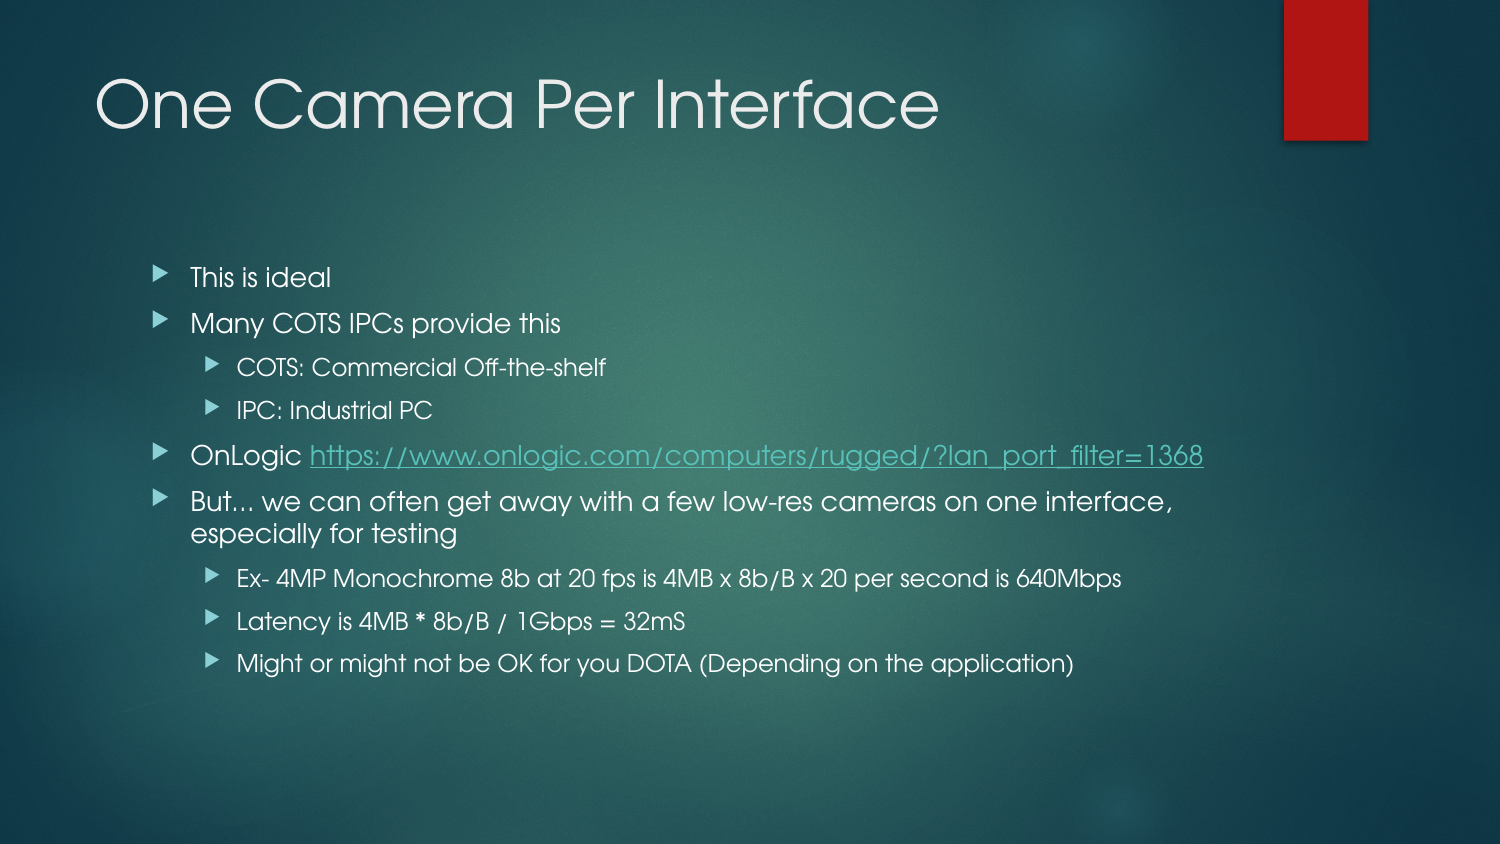

# One Camera Per Interface
This is ideal
Many COTS IPCs provide this
COTS: Commercial Off-the-shelf
IPC: Industrial PC
OnLogic https://www.onlogic.com/computers/rugged/?lan_port_filter=1368
But… we can often get away with a few low-res cameras on one interface, especially for testing
Ex- 4MP Monochrome 8b at 20 fps is 4MB x 8b/B x 20 per second is 640Mbps
Latency is 4MB * 8b/B / 1Gbps = 32mS
Might or might not be OK for you DOTA (Depending on the application)